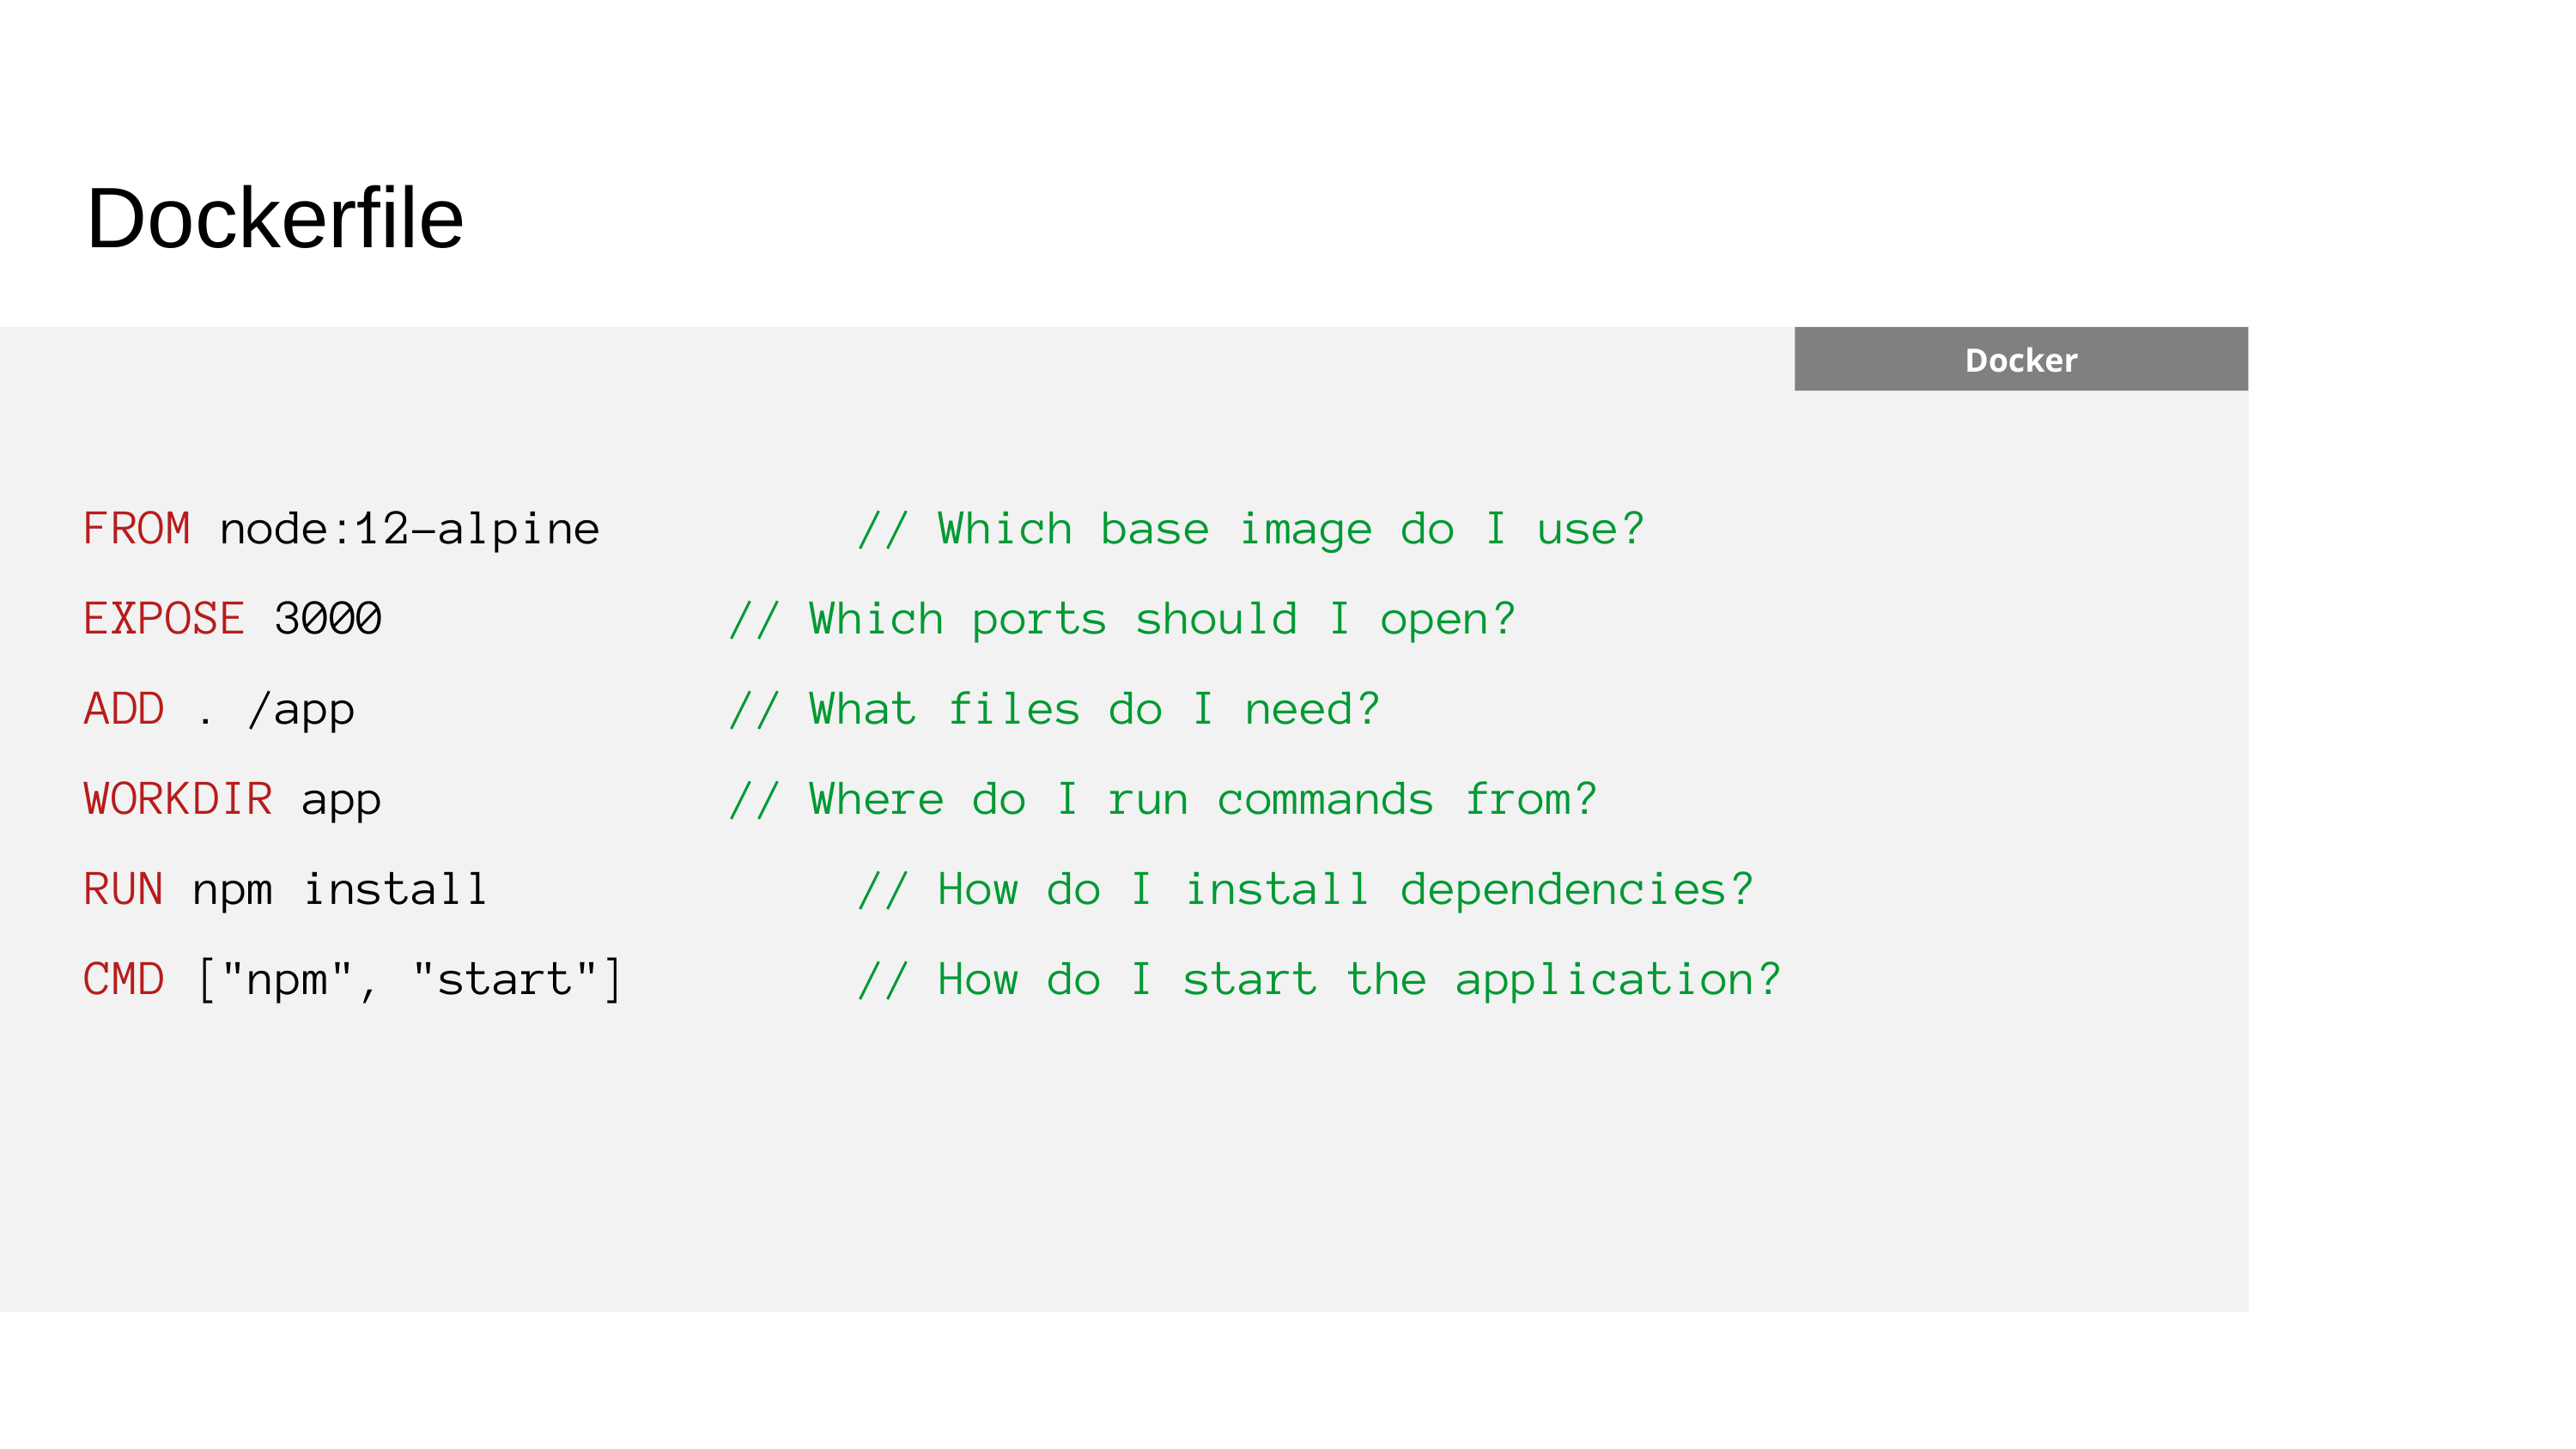

Dockerfile

Docker
FROM node:12-alpine		// Which base image do I use?
EXPOSE 3000			// Which ports should I open?
ADD . /app			// What files do I need?
WORKDIR app			// Where do I run commands from?
RUN npm install			// How do I install dependencies?
CMD ["npm", "start"]		// How do I start the application?